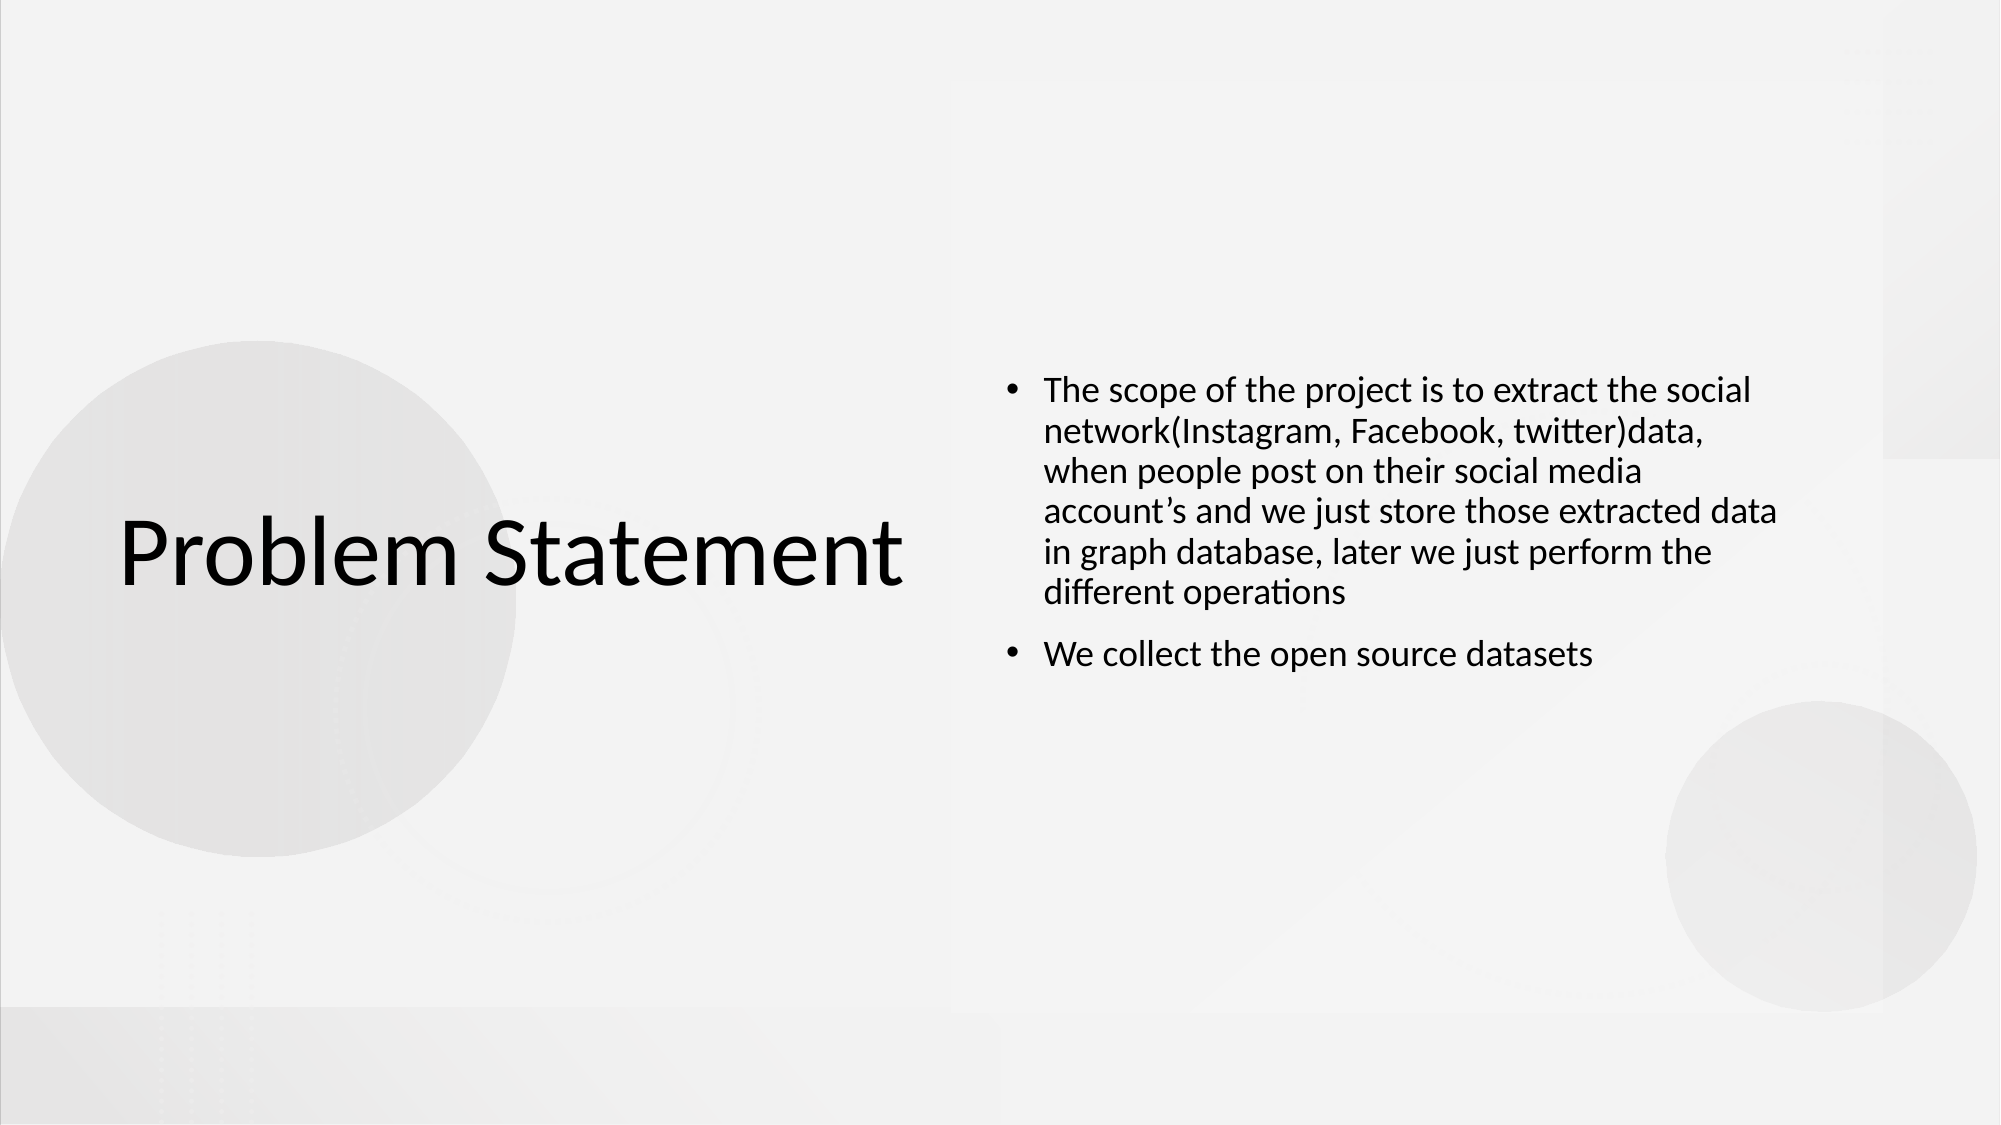

# Problem Statement
The scope of the project is to extract the social network(Instagram, Facebook, twitter)data, when people post on their social media account’s and we just store those extracted data in graph database, later we just perform the different operations
We collect the open source datasets